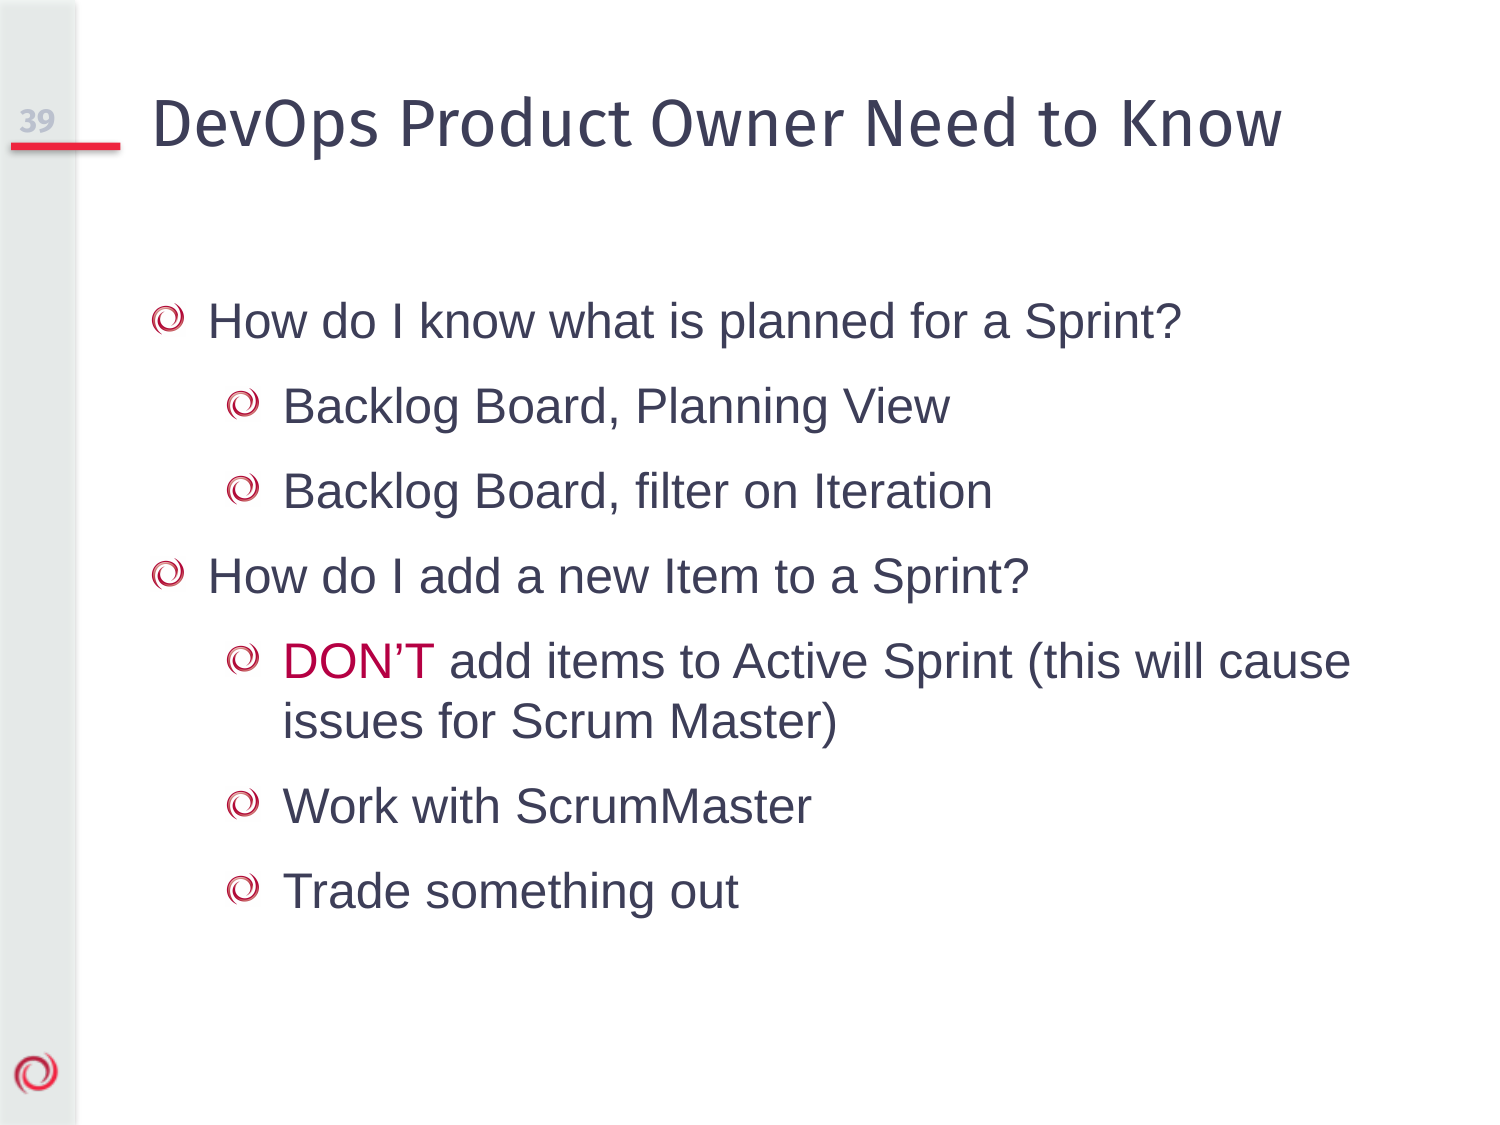

DevOps Product Owner Need to Know
39
How do I know what is planned for a Sprint?
Backlog Board, Planning View
Backlog Board, filter on Iteration
How do I add a new Item to a Sprint?
DON’T add items to Active Sprint (this will cause issues for Scrum Master)
Work with ScrumMaster
Trade something out